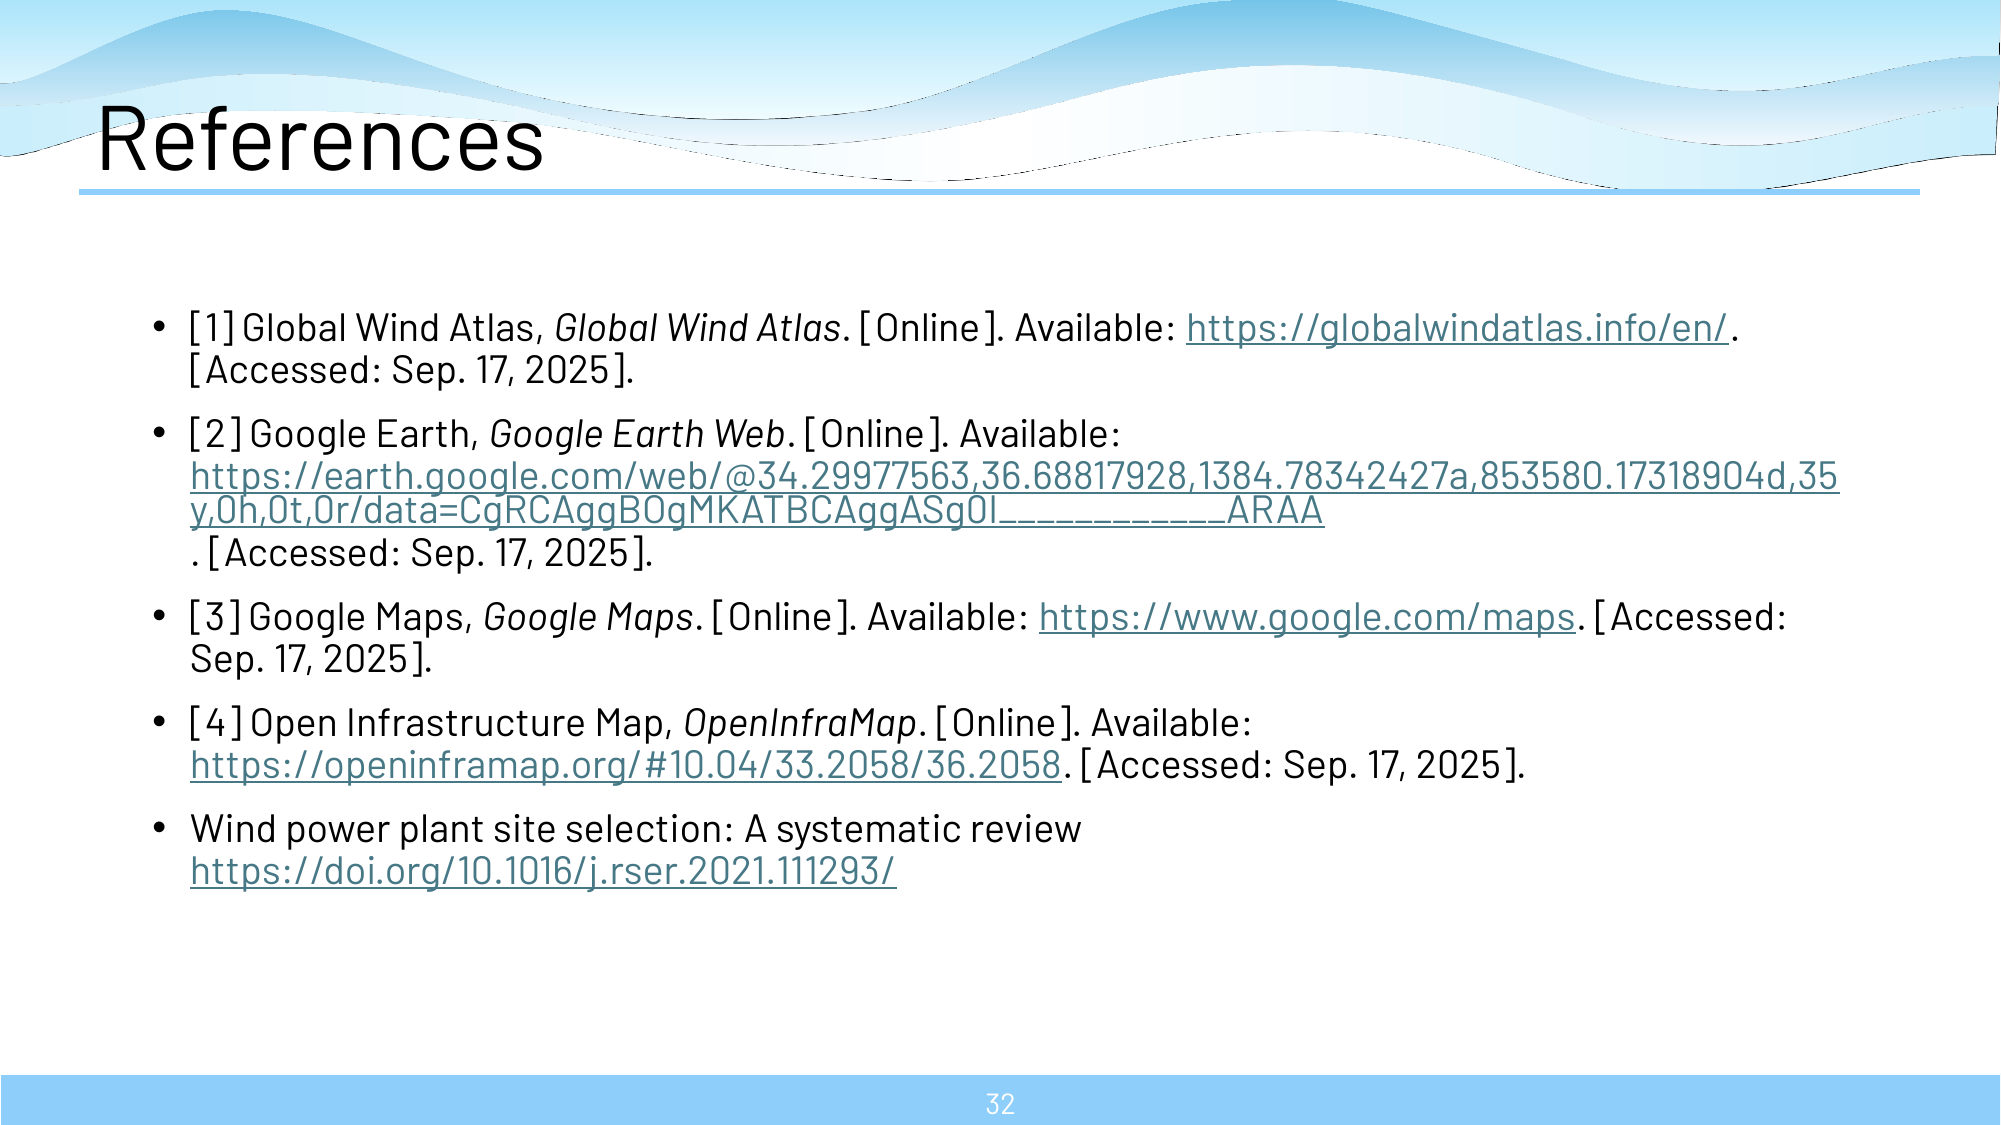

# References
[1] Global Wind Atlas, Global Wind Atlas. [Online]. Available: https://globalwindatlas.info/en/. [Accessed: Sep. 17, 2025].
[2] Google Earth, Google Earth Web. [Online]. Available: https://earth.google.com/web/@34.29977563,36.68817928,1384.78342427a,853580.17318904d,35y,0h,0t,0r/data=CgRCAggBOgMKATBCAggASg0I____________ARAA. [Accessed: Sep. 17, 2025].
[3] Google Maps, Google Maps. [Online]. Available: https://www.google.com/maps. [Accessed: Sep. 17, 2025].
[4] Open Infrastructure Map, OpenInfraMap. [Online]. Available: https://openinframap.org/#10.04/33.2058/36.2058. [Accessed: Sep. 17, 2025].
Wind power plant site selection: A systematic review
https://doi.org/10.1016/j.rser.2021.111293/
32